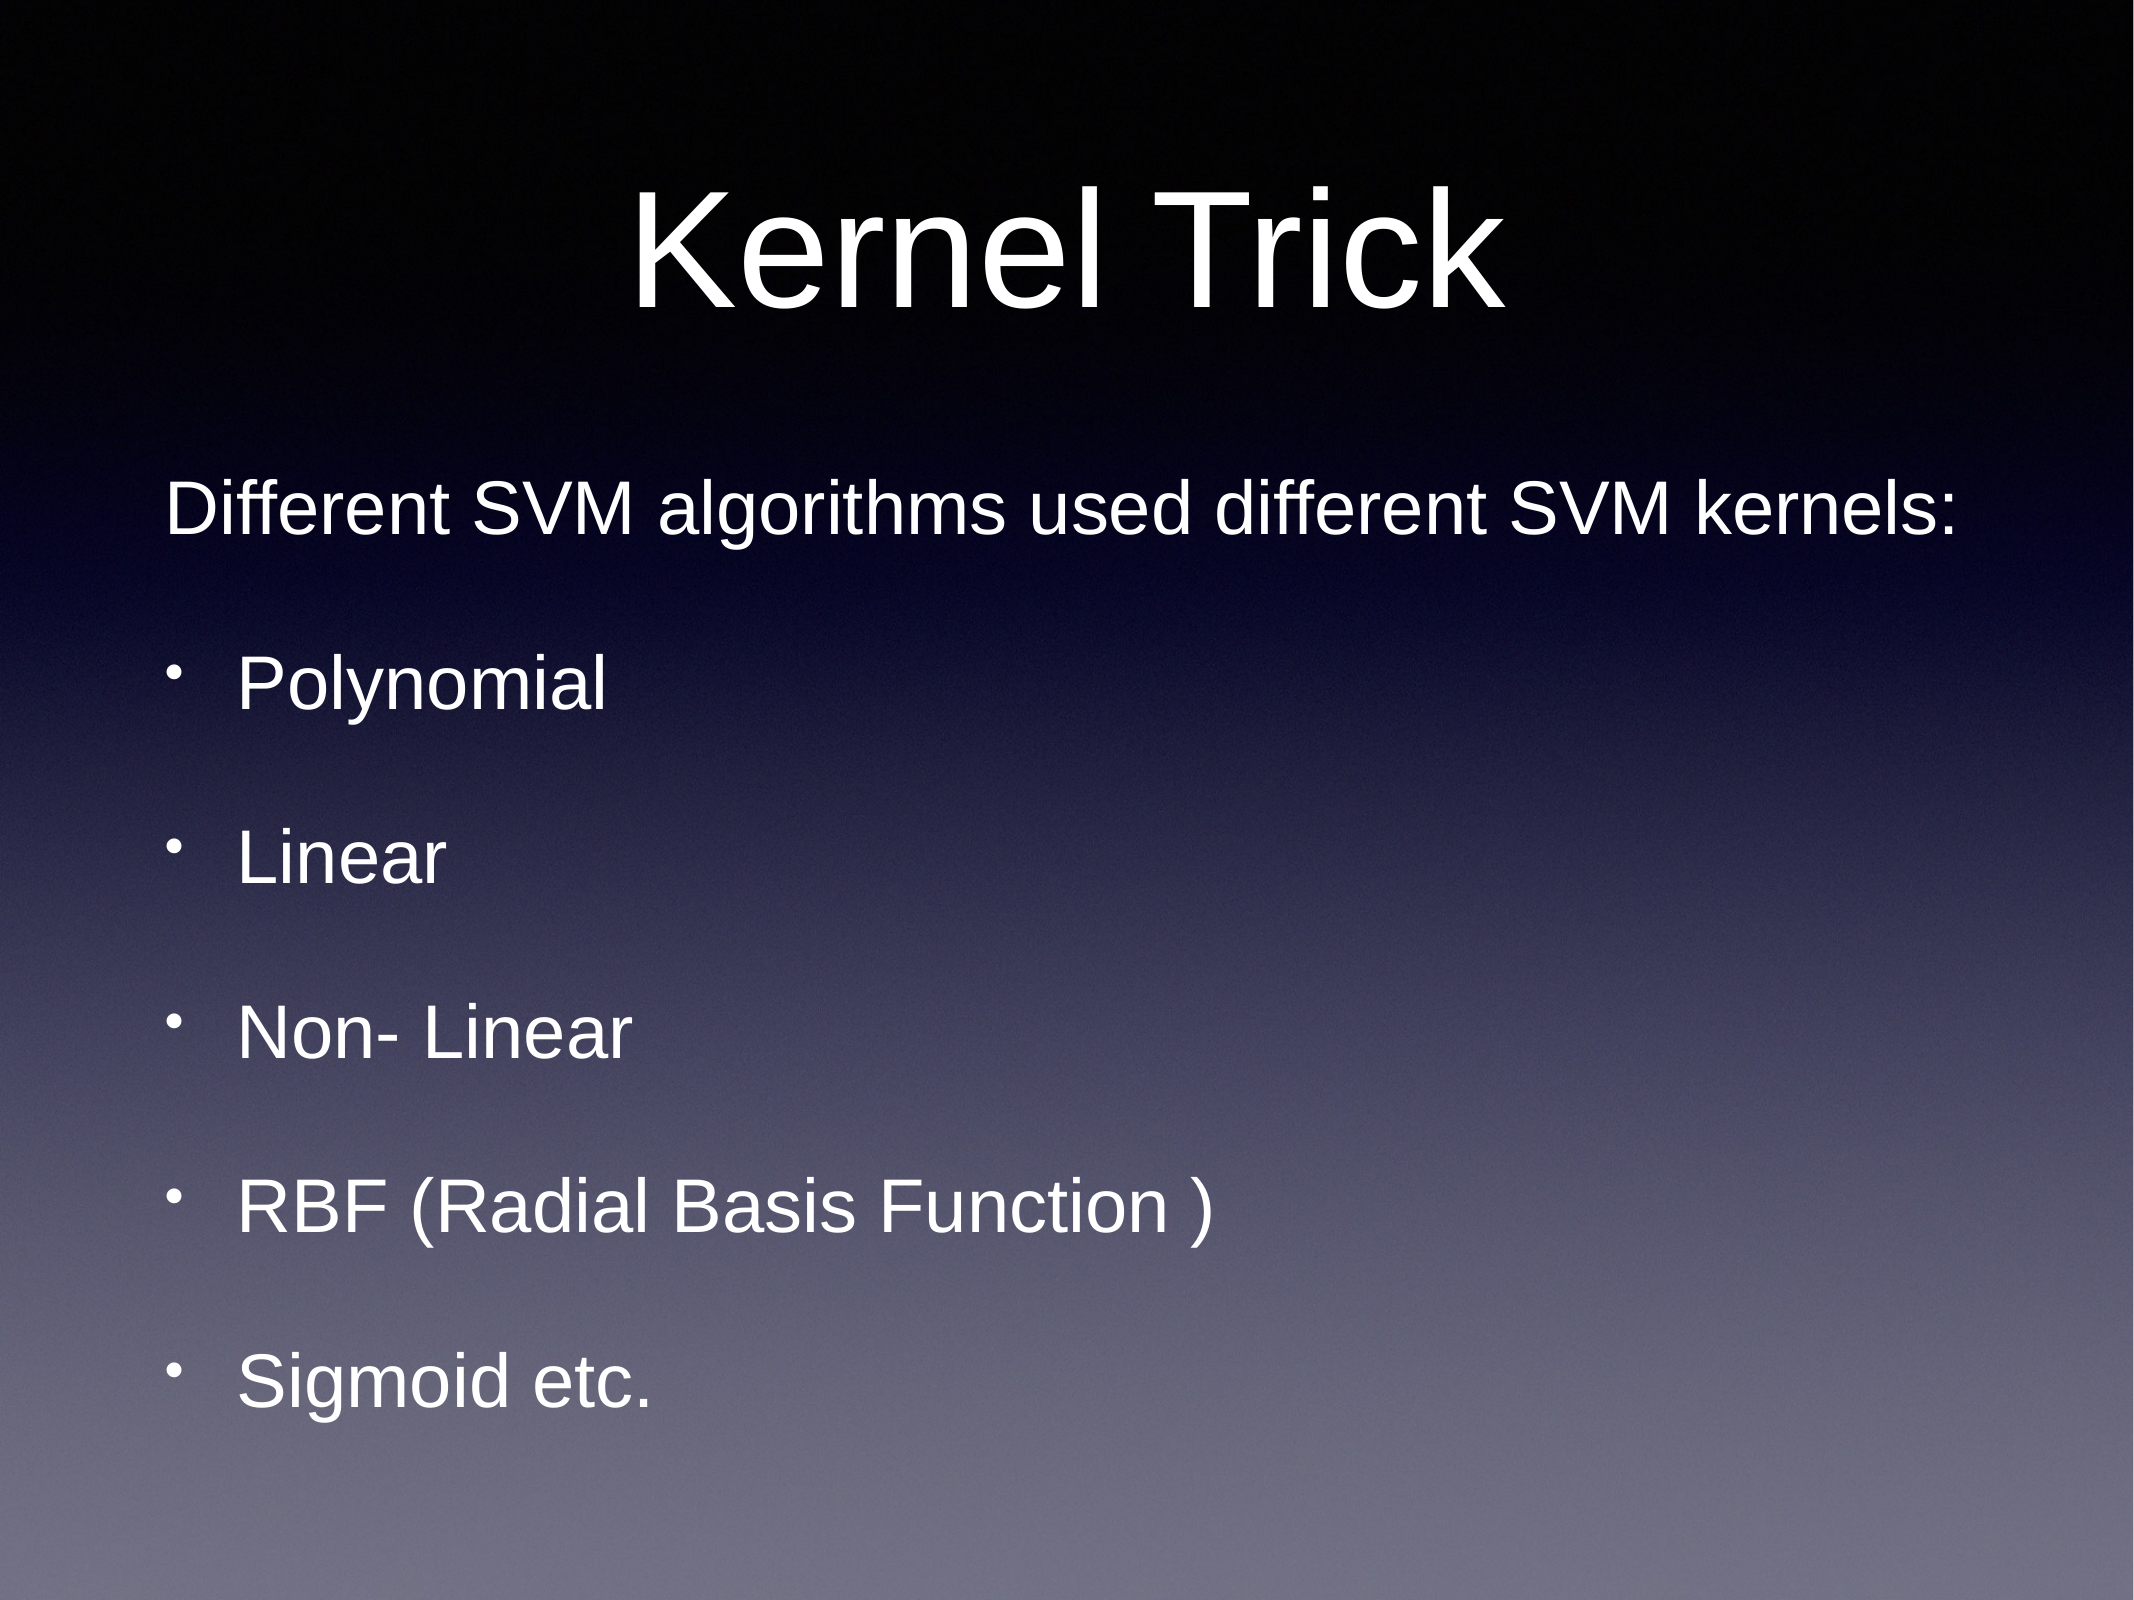

# Kernel Trick
Different SVM algorithms used different SVM kernels:
Polynomial
Linear
Non- Linear
RBF (Radial Basis Function )
Sigmoid etc.
21